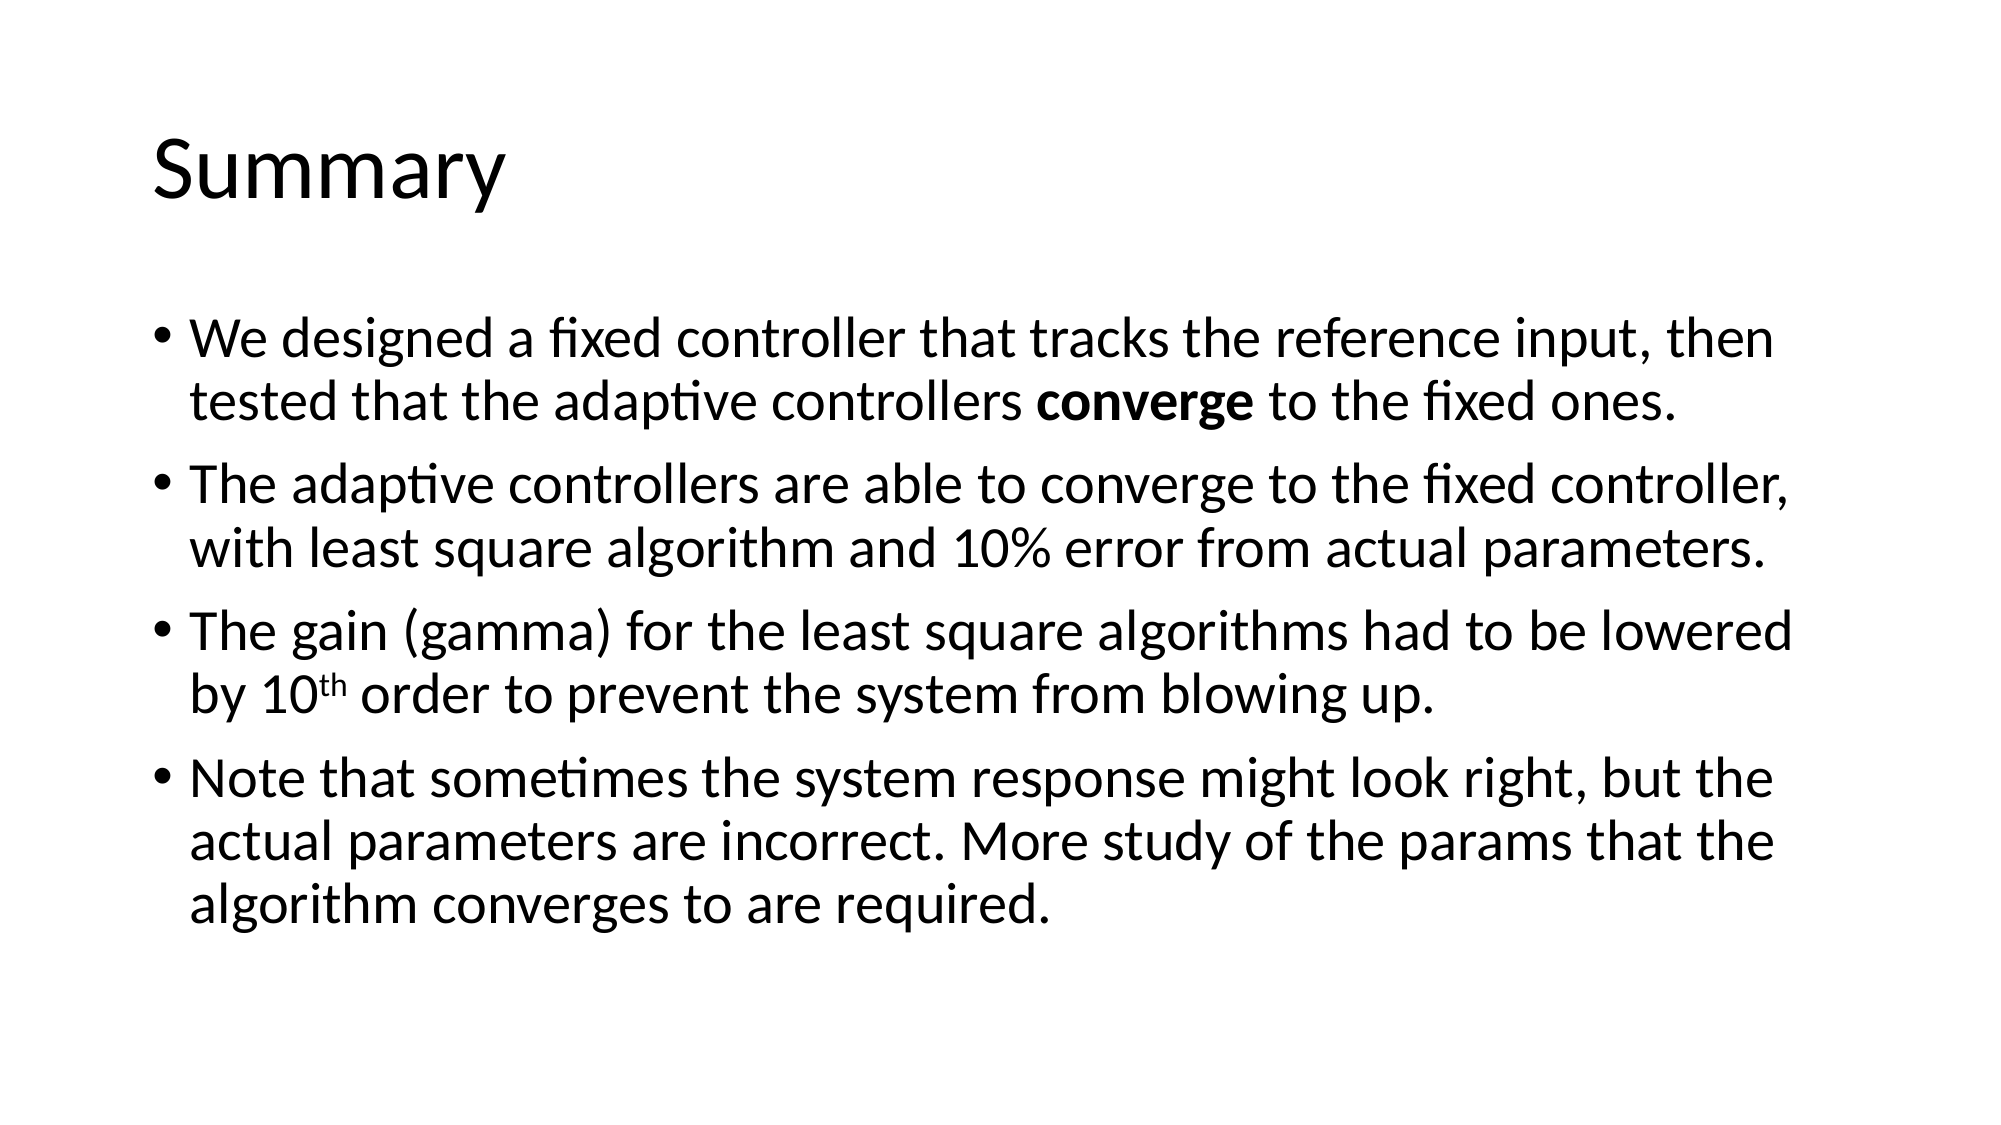

# Summary
We designed a fixed controller that tracks the reference input, then tested that the adaptive controllers converge to the fixed ones.
The adaptive controllers are able to converge to the fixed controller, with least square algorithm and 10% error from actual parameters.
The gain (gamma) for the least square algorithms had to be lowered by 10th order to prevent the system from blowing up.
Note that sometimes the system response might look right, but the actual parameters are incorrect. More study of the params that the algorithm converges to are required.